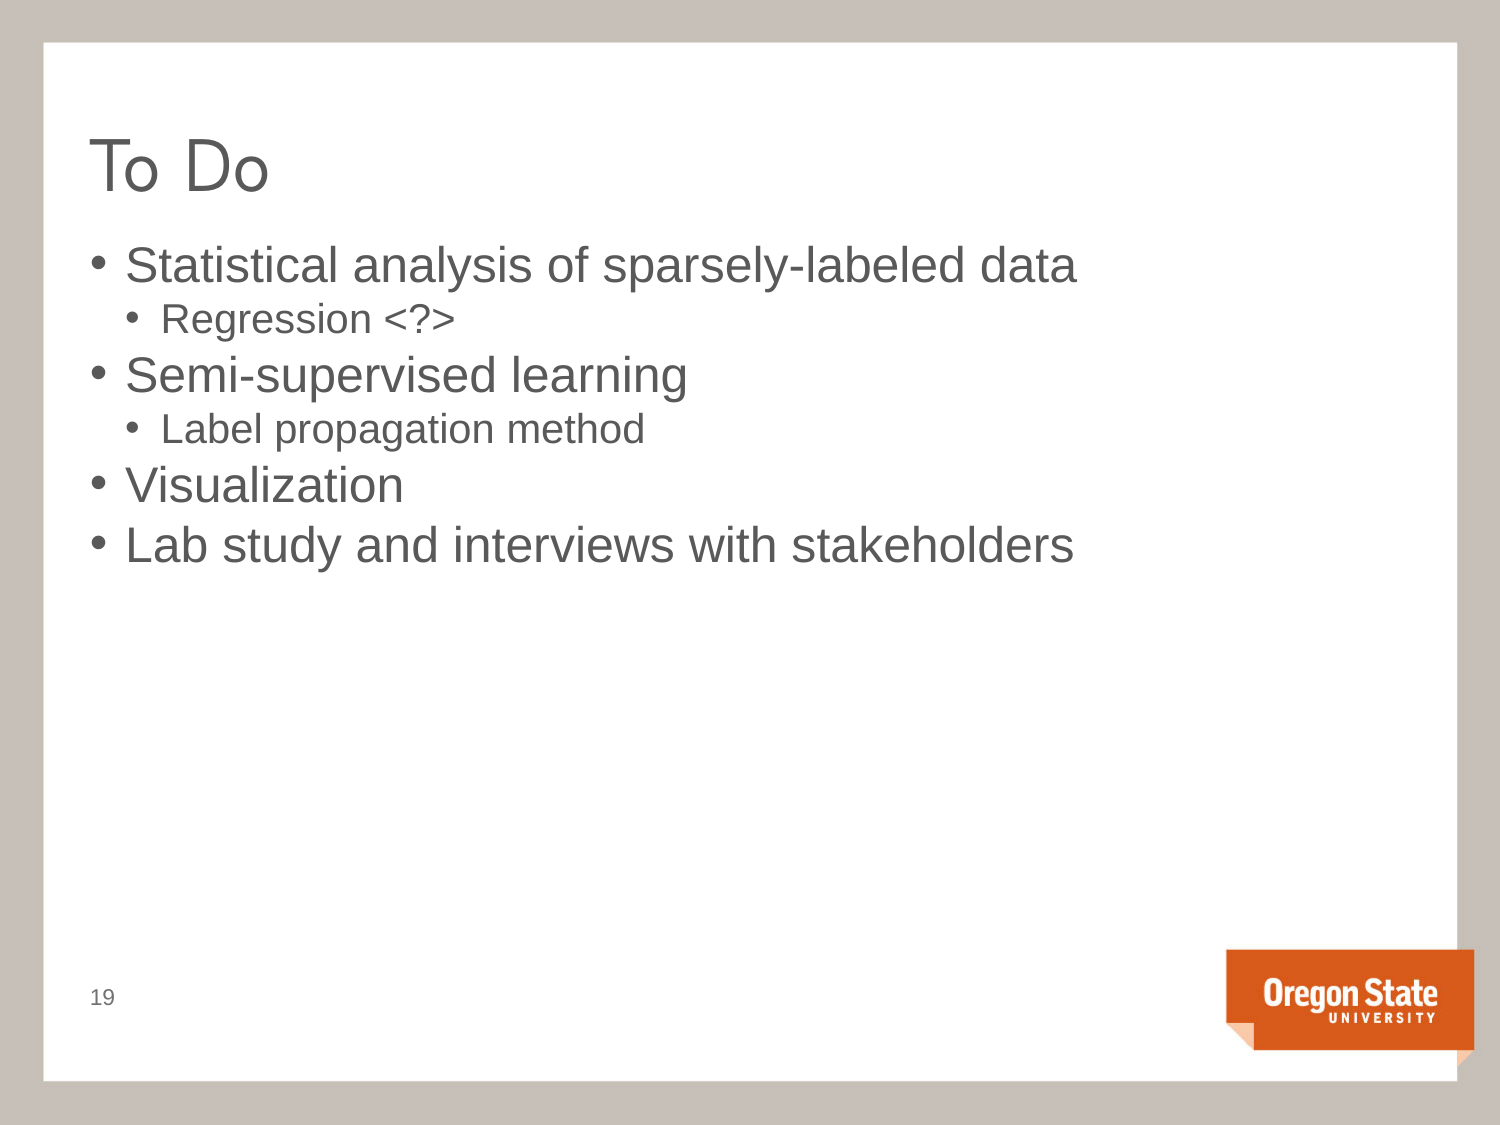

To Do
Statistical analysis of sparsely-labeled data
Regression <?>
Semi-supervised learning
Label propagation method
Visualization
Lab study and interviews with stakeholders

19